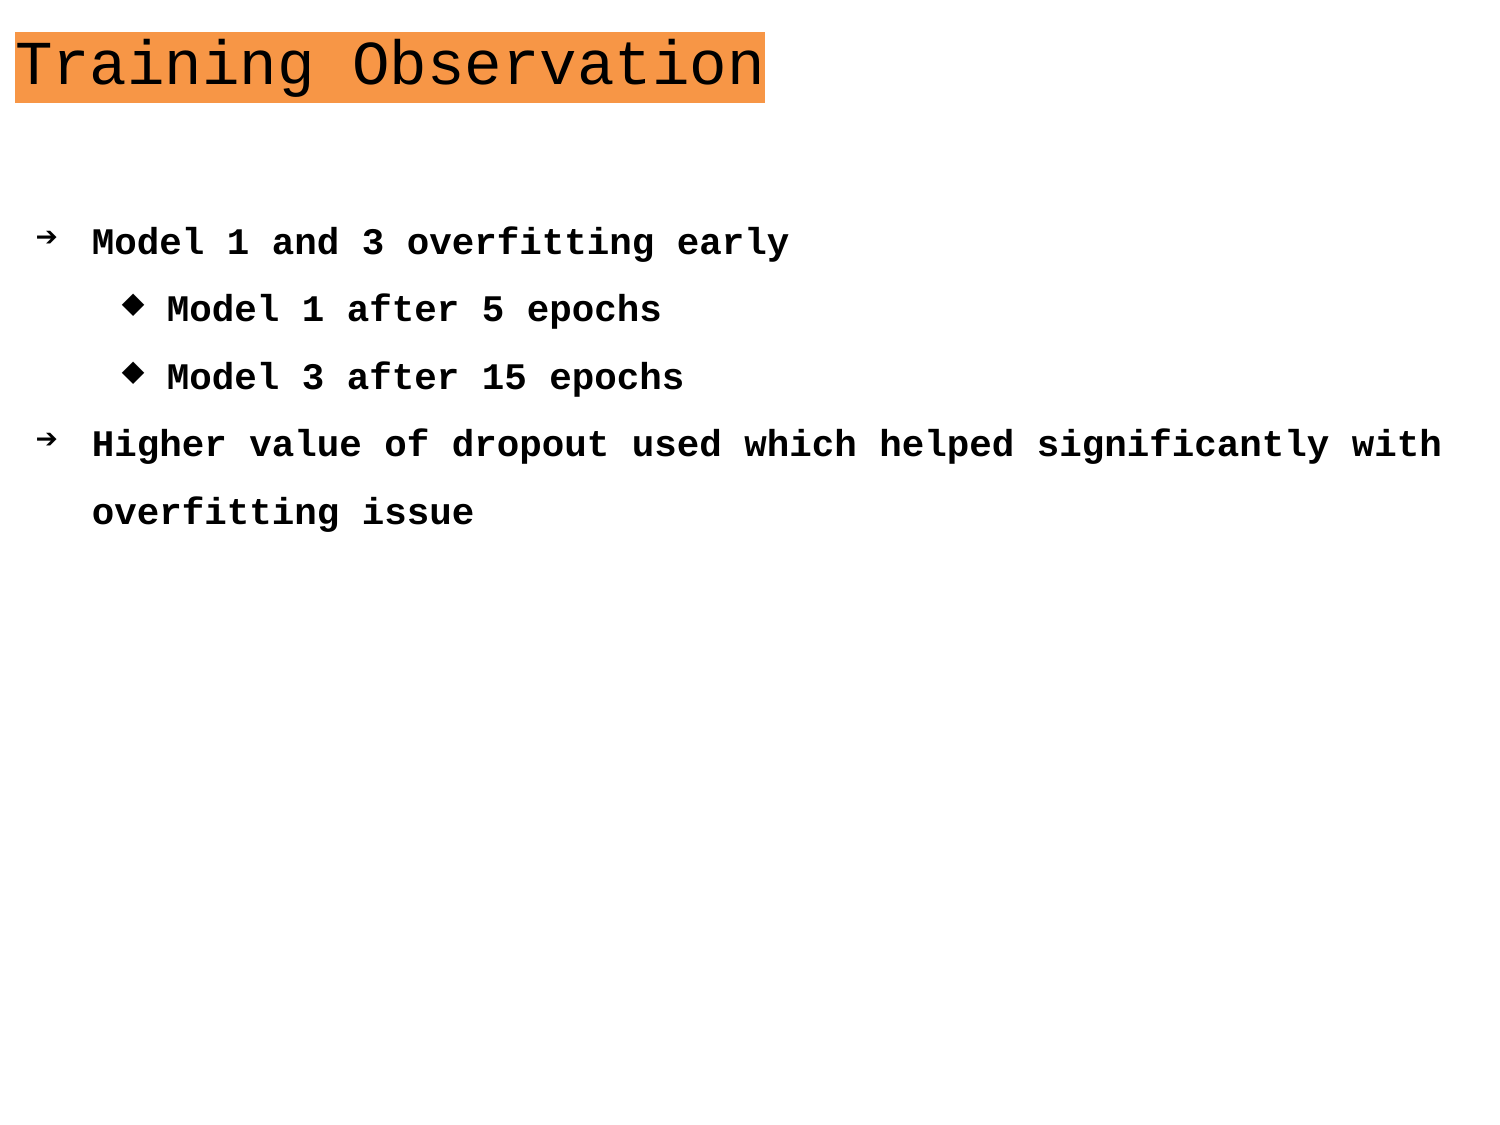

# Training Observation
Model 1 and 3 overfitting early
Model 1 after 5 epochs
Model 3 after 15 epochs
Higher value of dropout used which helped significantly with overfitting issue